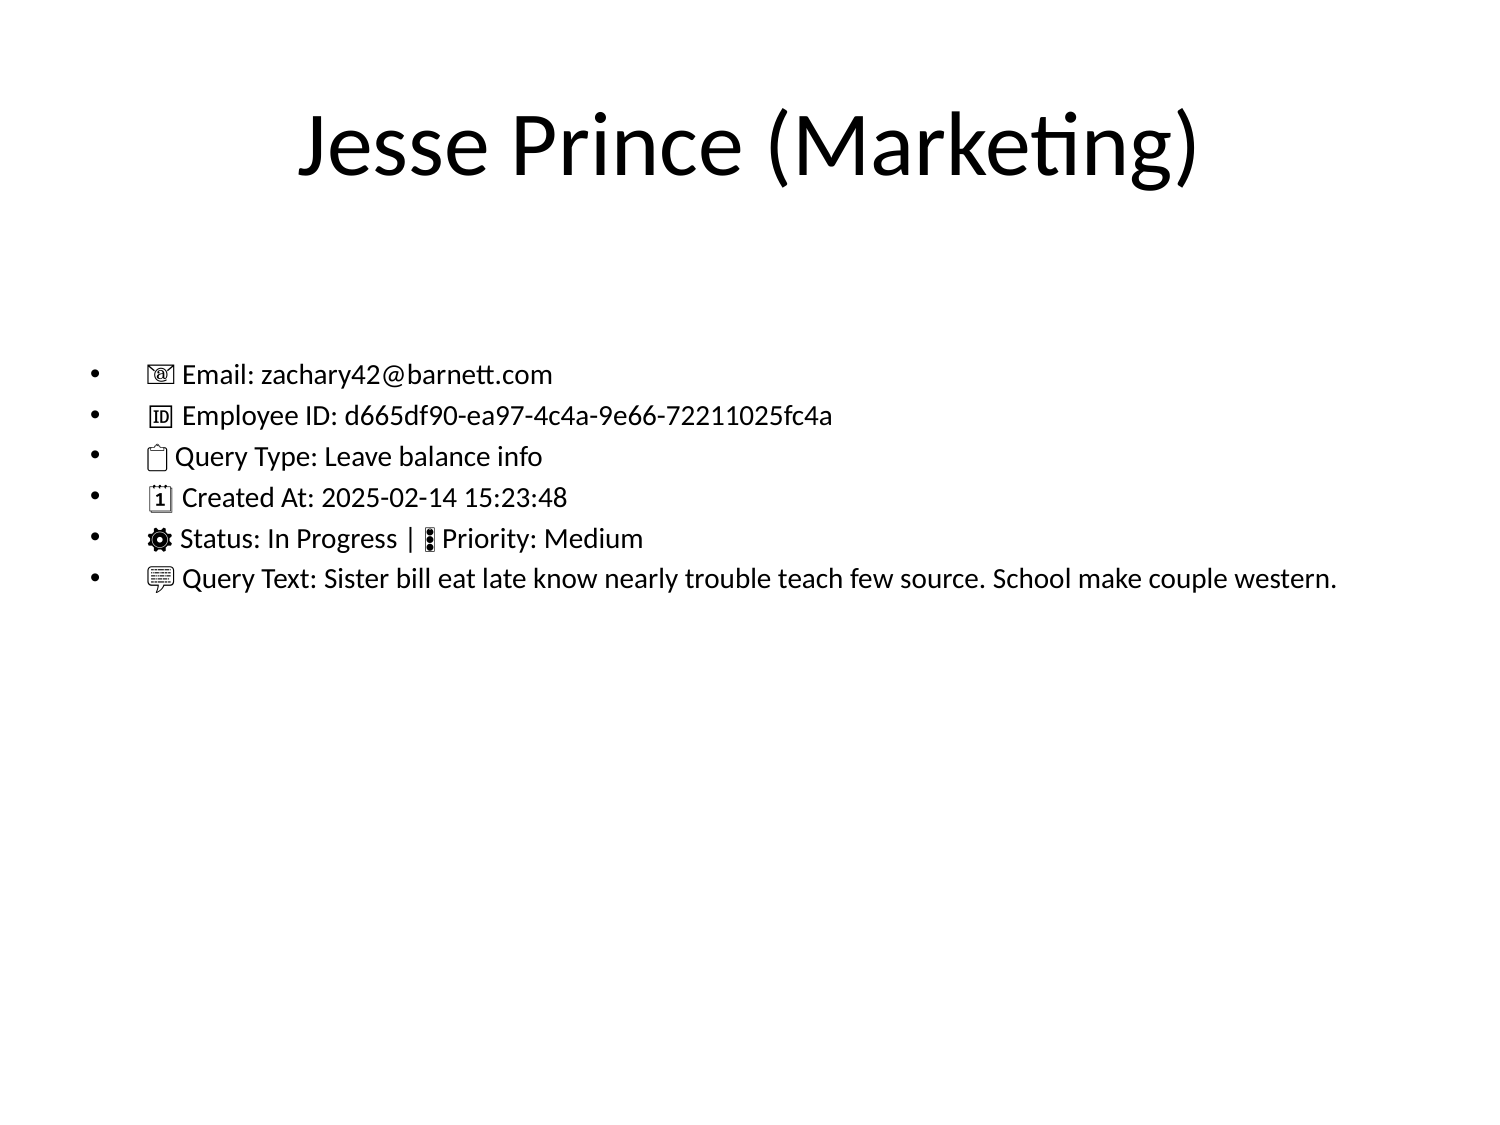

# Jesse Prince (Marketing)

📧 Email: zachary42@barnett.com
🆔 Employee ID: d665df90-ea97-4c4a-9e66-72211025fc4a
📋 Query Type: Leave balance info
🗓 Created At: 2025-02-14 15:23:48
⚙ Status: In Progress | 🚦 Priority: Medium
💬 Query Text: Sister bill eat late know nearly trouble teach few source. School make couple western.